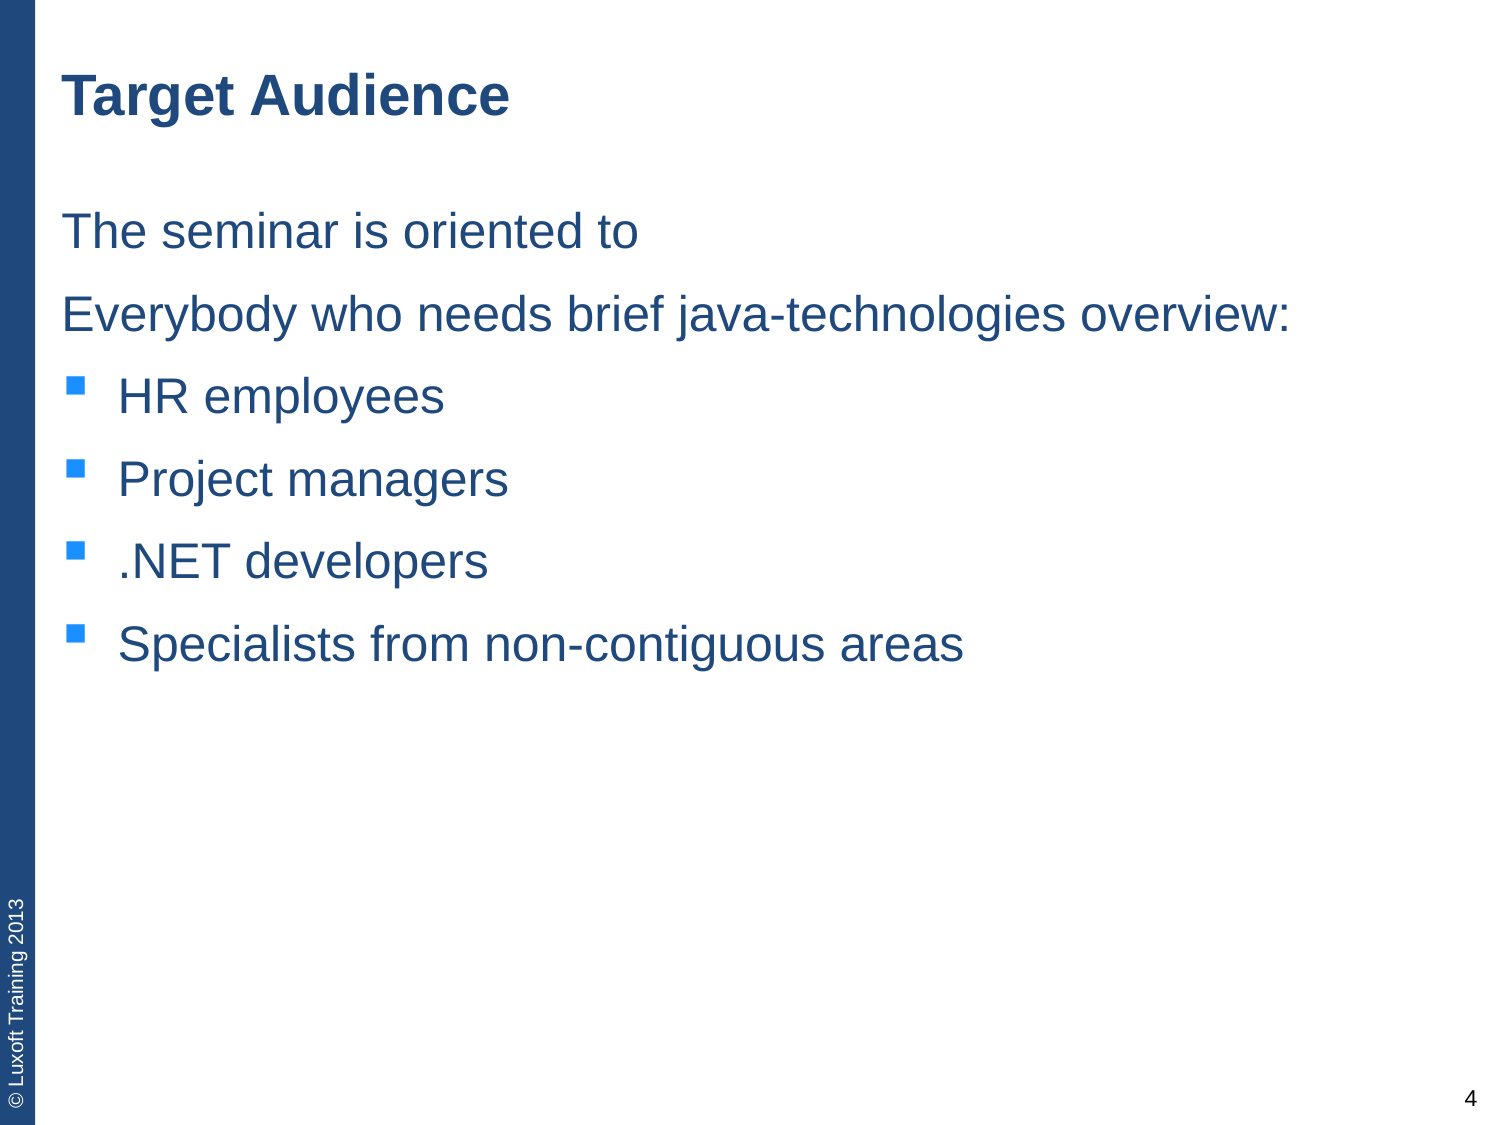

# Target Audience

The seminar is oriented to
Everybody who needs brief java-technologies overview:
HR employees
Project managers
.NET developers
Specialists from non-contiguous areas